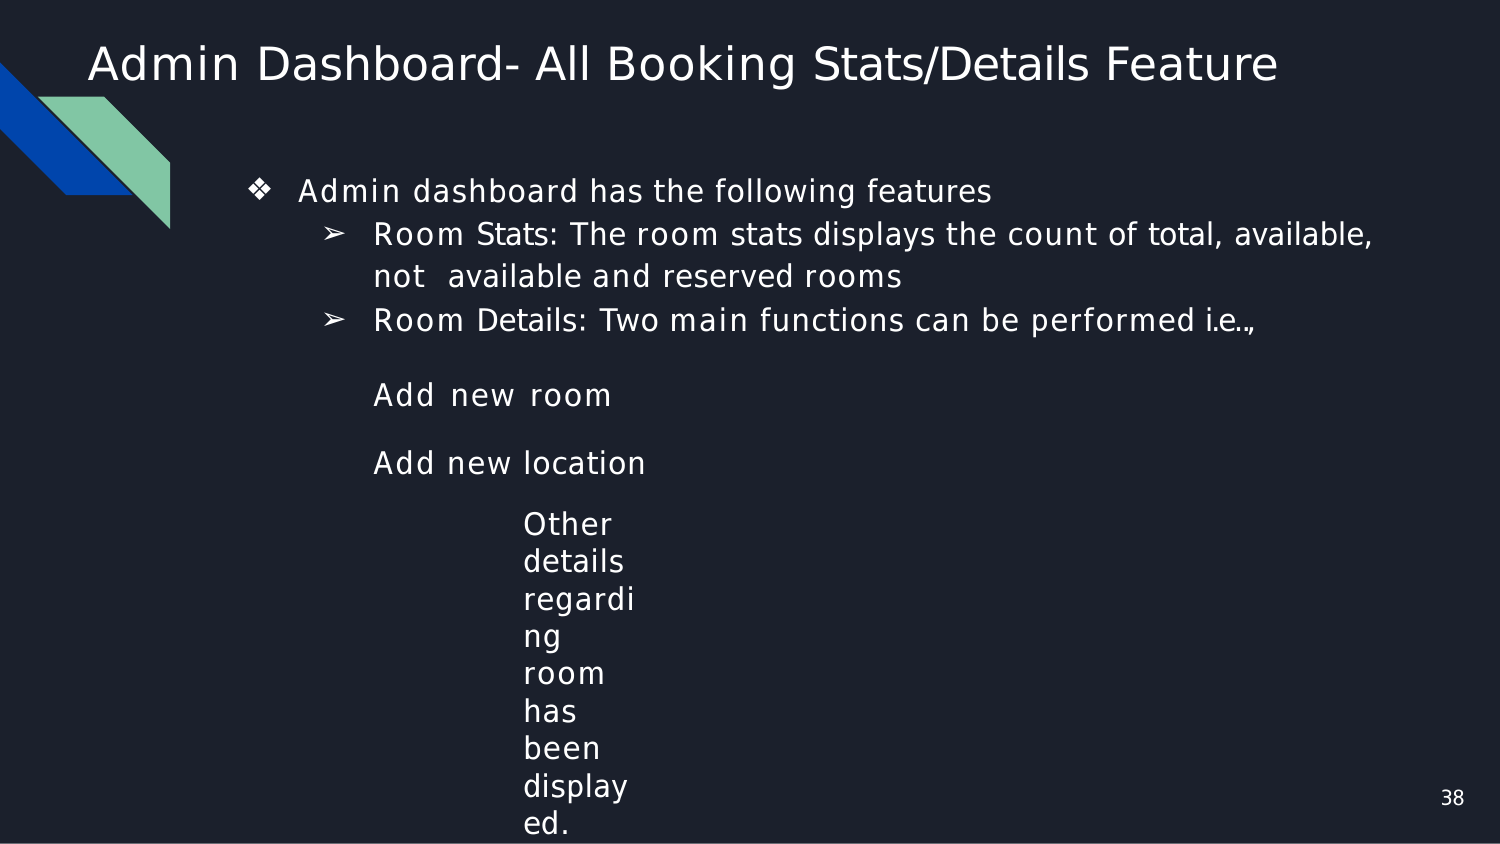

# Admin Dashboard- All Booking Stats/Details Feature
Admin dashboard has the following features
Room Stats: The room stats displays the count of total, available, not  available and reserved rooms
Room Details: Two main functions can be performed i.e..,
Add new room  Add new location
Other details regarding room has been displayed.
38